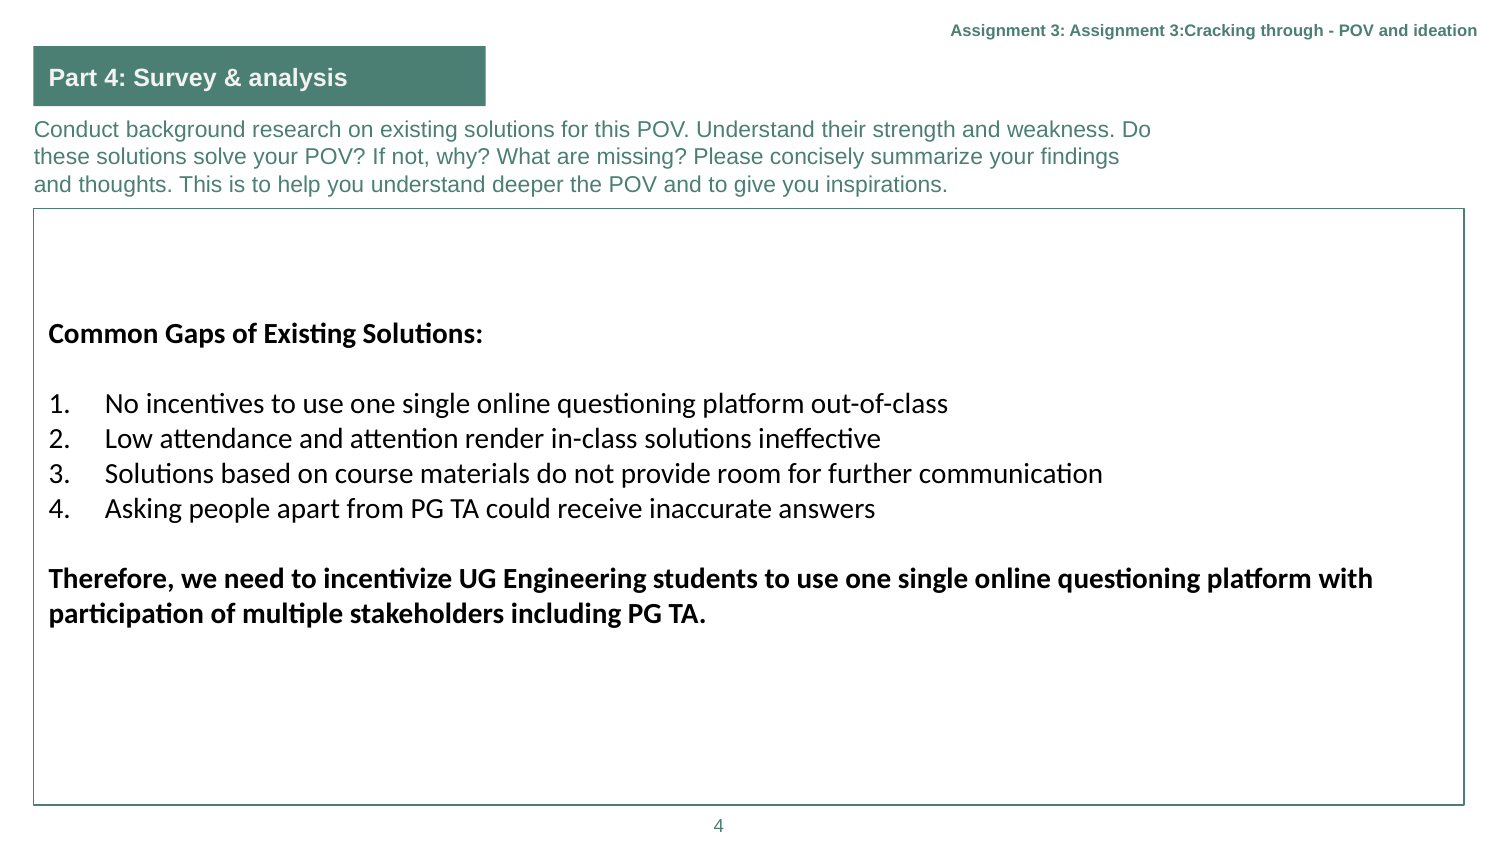

Assignment 3: Assignment 3:Cracking through - POV and ideation
Part 4: Survey & analysis

Conduct background research on existing solutions for this POV. Understand their strength and weakness. Do these solutions solve your POV? If not, why? What are missing? Please concisely summarize your findings and thoughts. This is to help you understand deeper the POV and to give you inspirations.

Common Gaps of Existing Solutions:

No incentives to use one single online questioning platform out-of-class
Low attendance and attention render in-class solutions ineffective
Solutions based on course materials do not provide room for further communication
Asking people apart from PG TA could receive inaccurate answers

Therefore, we need to incentivize UG Engineering students to use one single online questioning platform with participation of multiple stakeholders including PG TA.

4